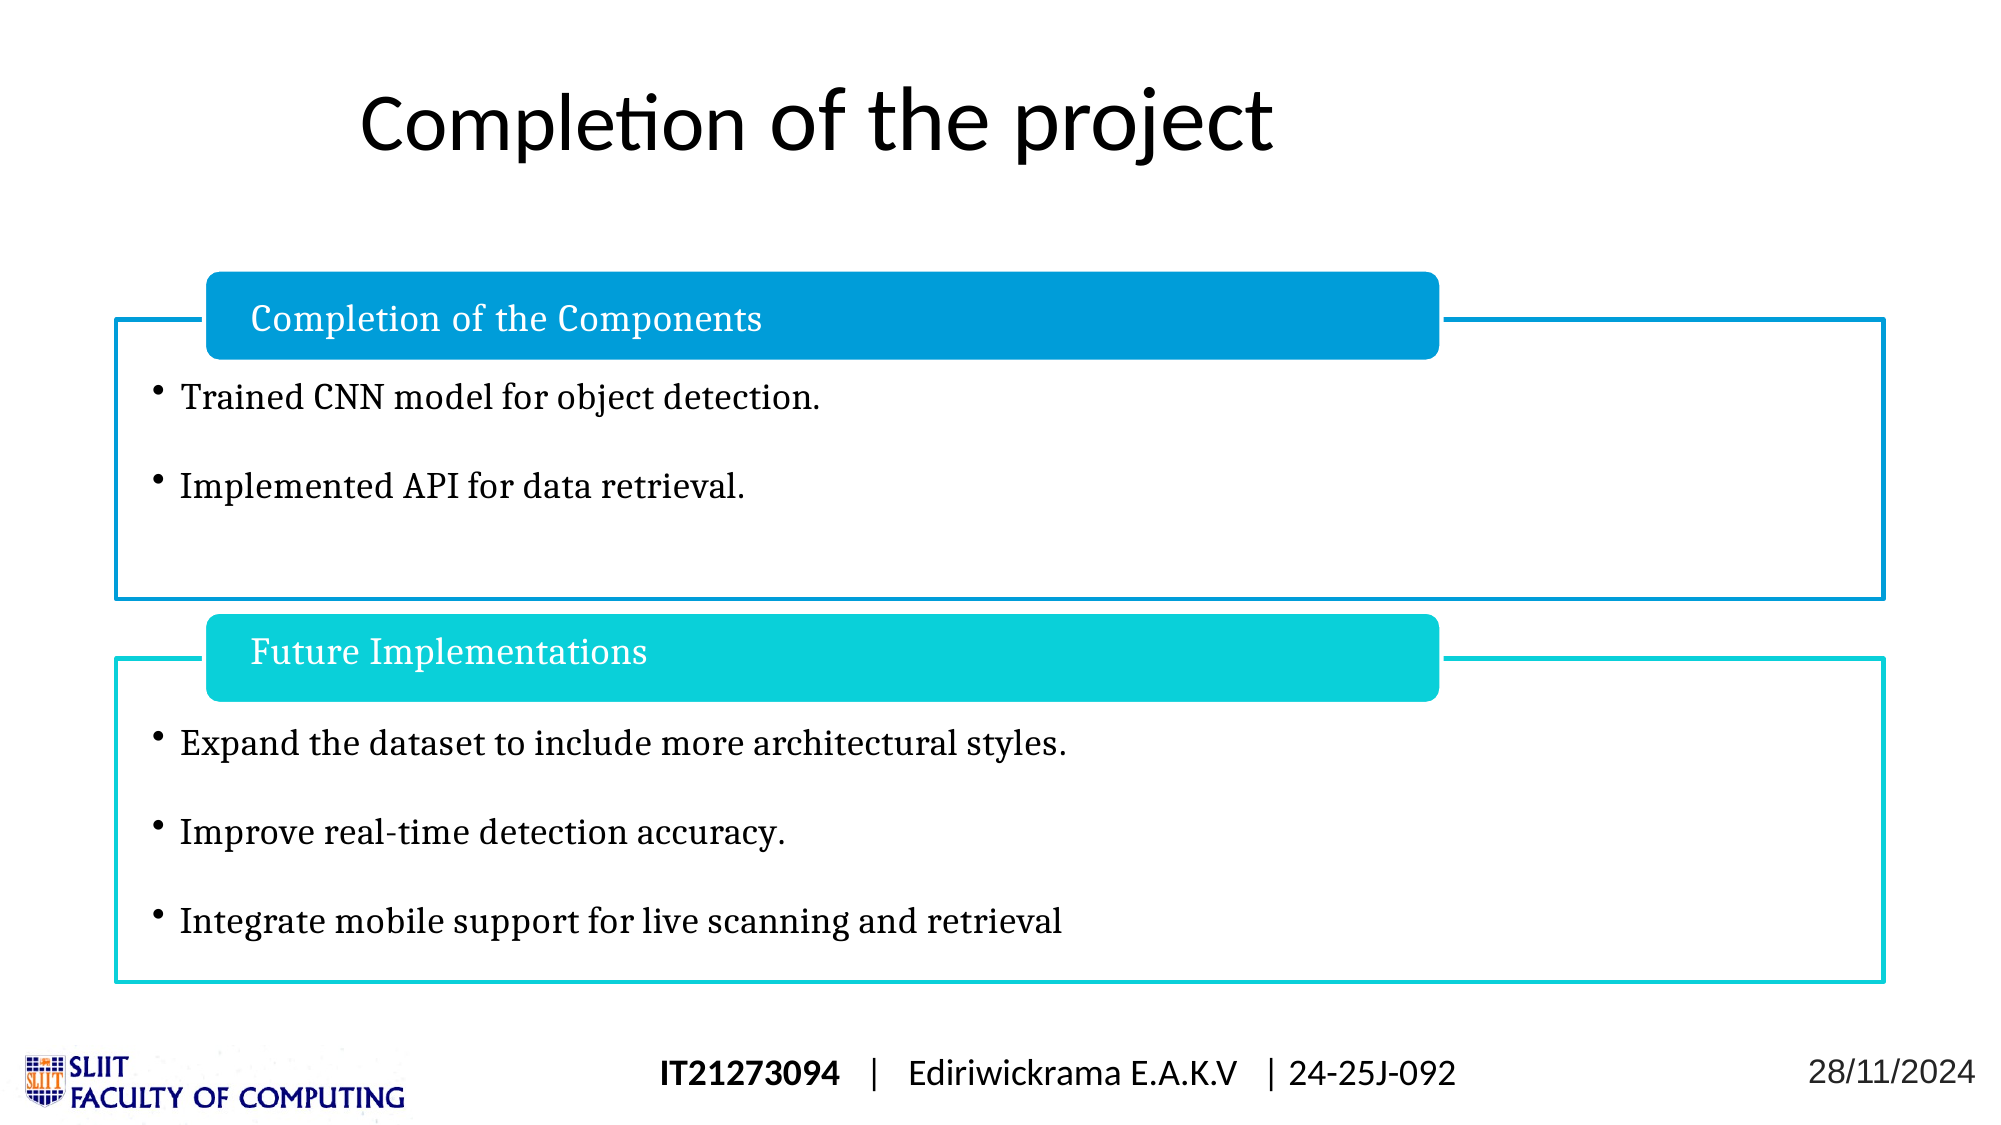

# Completion of the project

Completion of the Components
Trained CNN model for object detection.
Implemented API for data retrieval.

Future Implementations
Expand the dataset to include more architectural styles.
Improve real-time detection accuracy.
Integrate mobile support for live scanning and retrieval

28/11/2024
IT21273094   |   Ediriwickrama E.A.K.V   | 24-25J-092